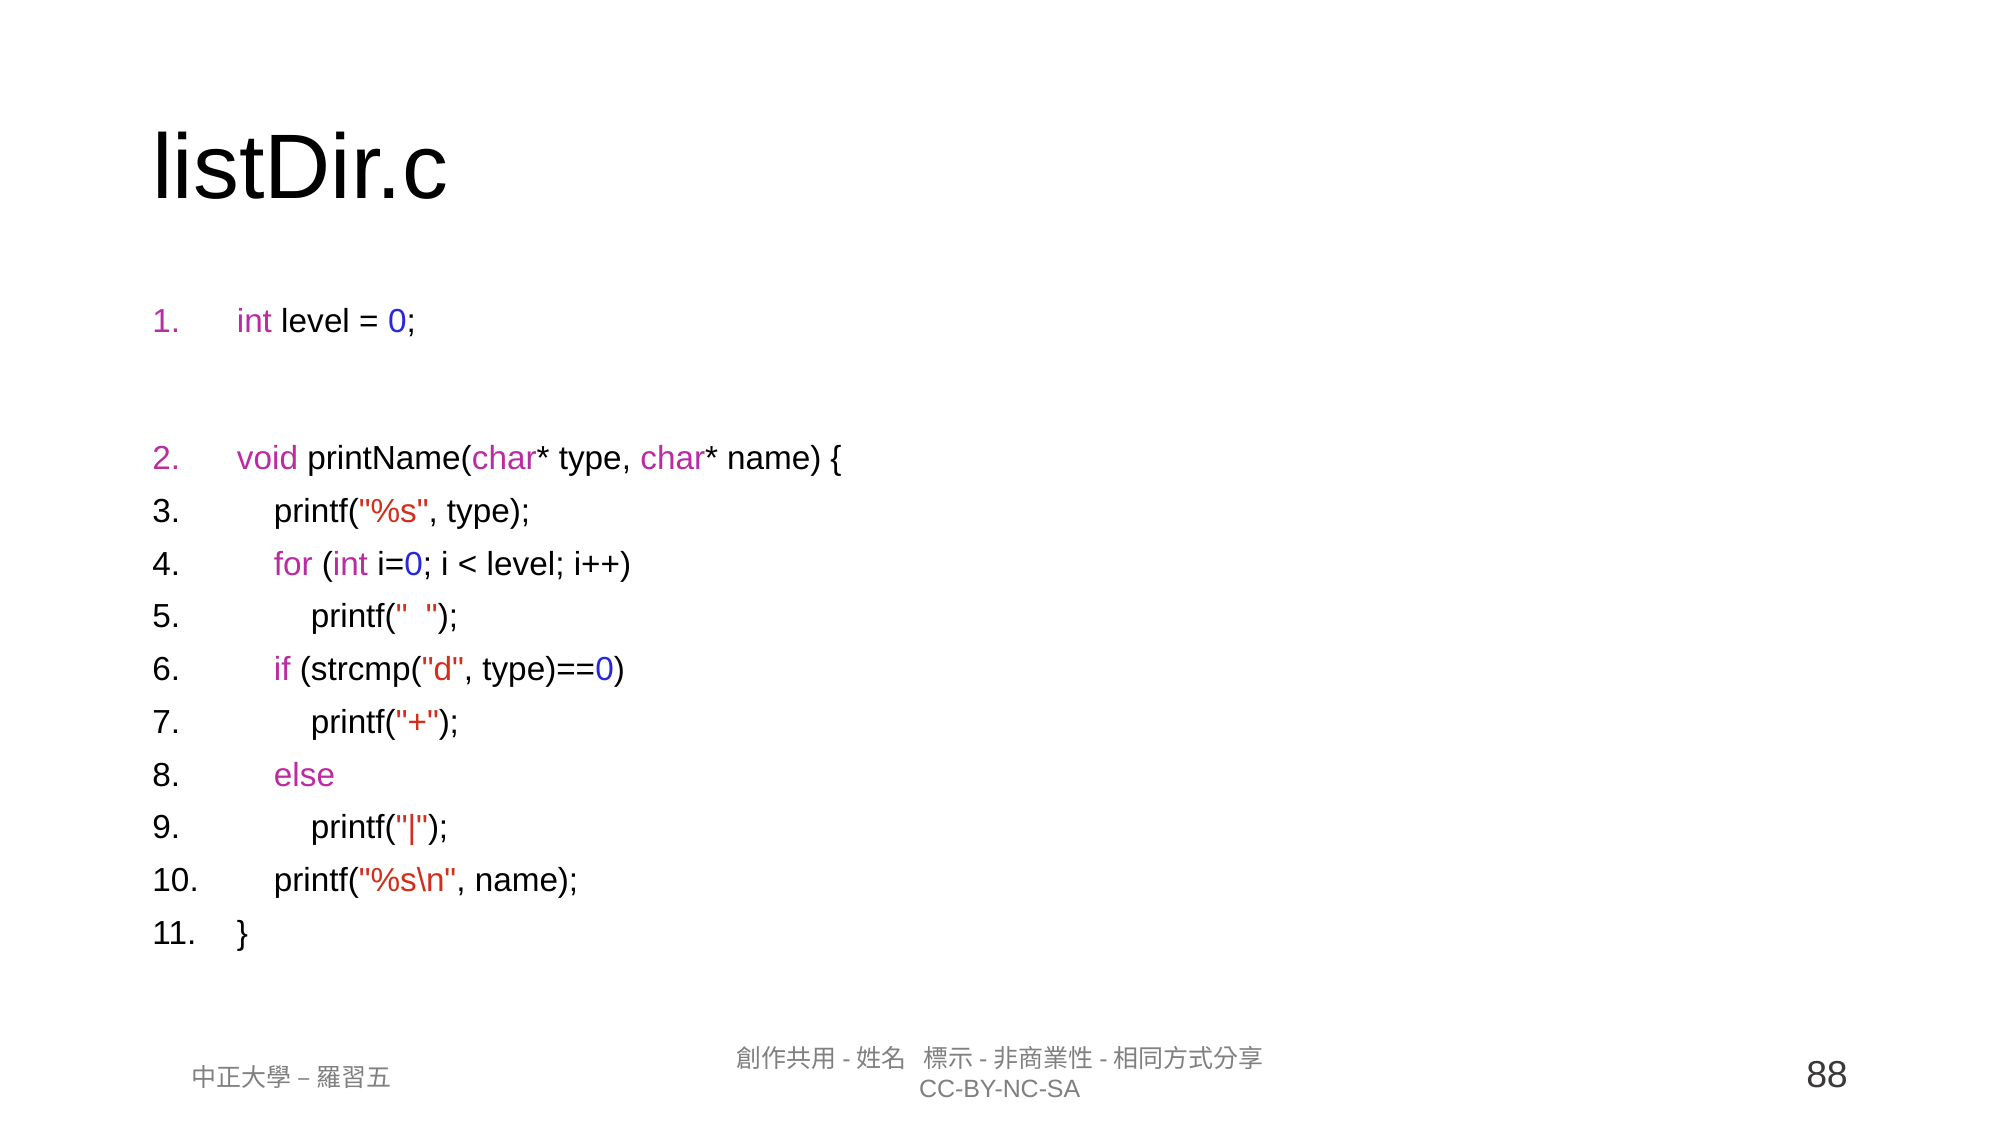

listDir.c
int level = 0;

void printName(char* type, char* name) {
    printf("%s", type);
    for (int i=0; i < level; i++)
        printf("  ");
    if (strcmp("d", type)==0)
        printf("+");
    else
        printf("|");
    printf("%s\n", name);
}